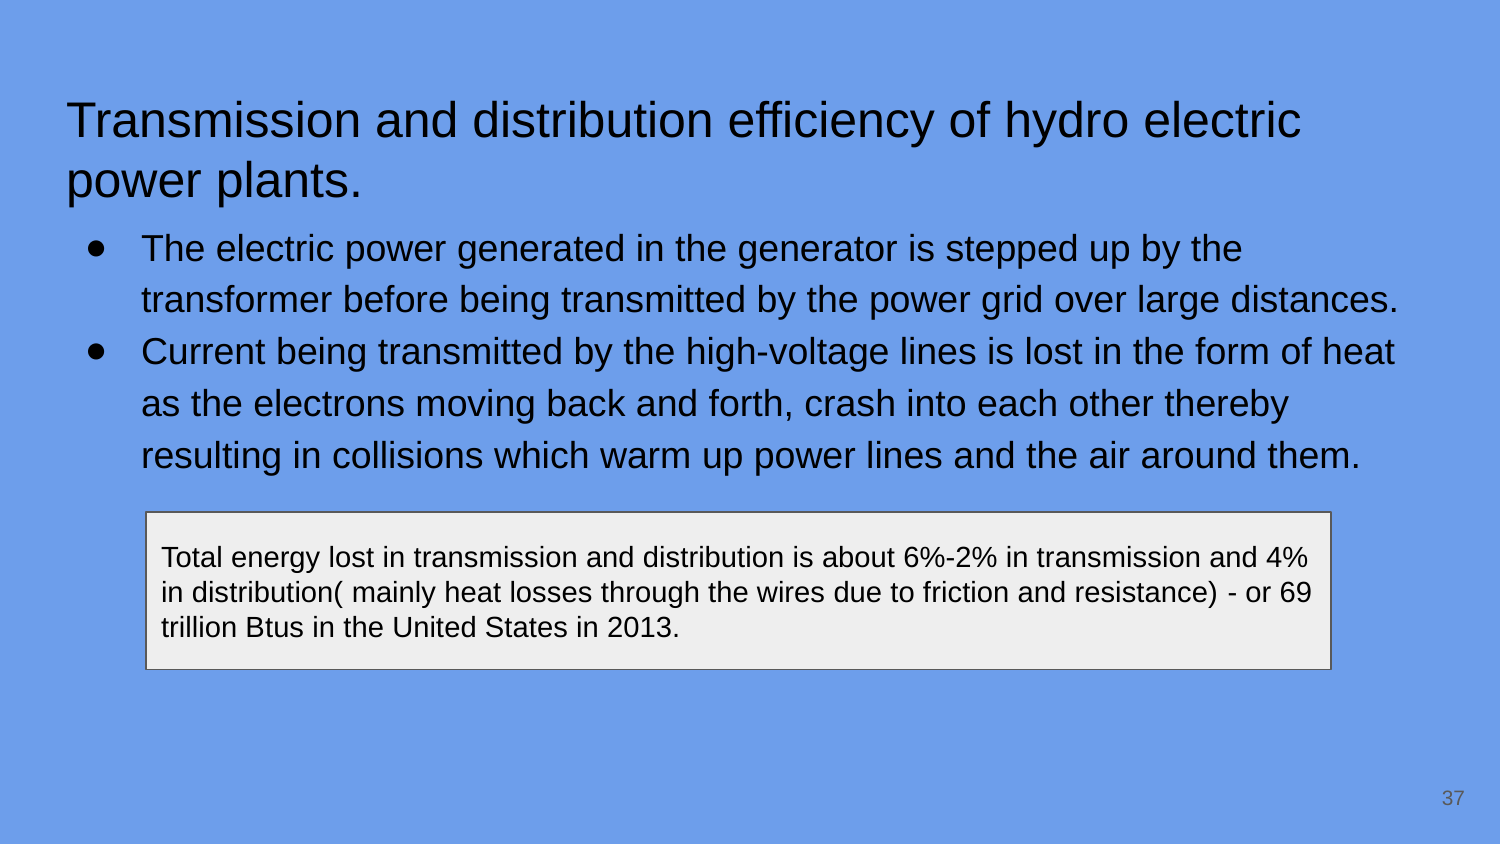

# Transmission and distribution efficiency of hydro electric power plants.
The electric power generated in the generator is stepped up by the transformer before being transmitted by the power grid over large distances.
Current being transmitted by the high-voltage lines is lost in the form of heat as the electrons moving back and forth, crash into each other thereby resulting in collisions which warm up power lines and the air around them.

Total energy lost in transmission and distribution is about 6%-2% in transmission and 4% in distribution( mainly heat losses through the wires due to friction and resistance) - or 69 trillion Btus in the United States in 2013.
37